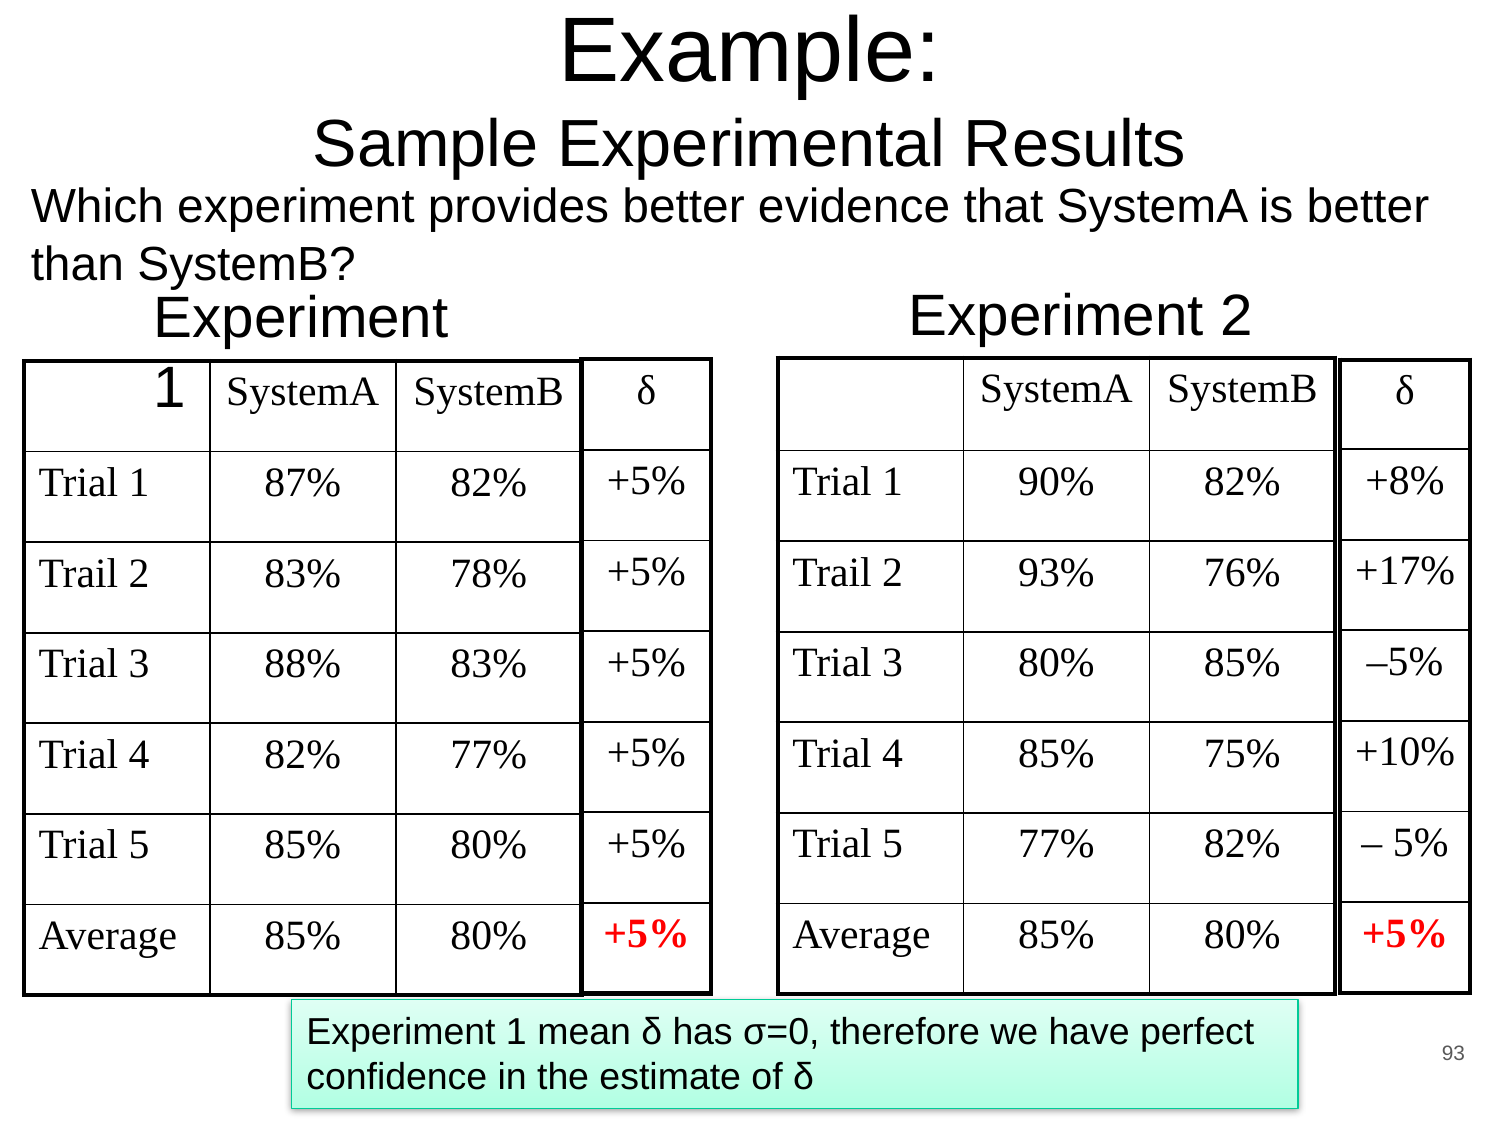

# Example:
Sample Experimental Results
Which experiment provides better evidence that SystemA is better than SystemB?
Experiment 2
Experiment 1
|  | SystemA | SystemB |
| --- | --- | --- |
| Trial 1 | 90% | 82% |
| Trail 2 | 93% | 76% |
| Trial 3 | 80% | 85% |
| Trial 4 | 85% | 75% |
| Trial 5 | 77% | 82% |
| Average | 85% | 80% |
| δ |
| --- |
| +5% |
| +5% |
| +5% |
| +5% |
| +5% |
| +5% |
| δ |
| --- |
| +8% |
| +17% |
| –5% |
| +10% |
| – 5% |
| +5% |
|  | SystemA | SystemB |
| --- | --- | --- |
| Trial 1 | 87% | 82% |
| Trail 2 | 83% | 78% |
| Trial 3 | 88% | 83% |
| Trial 4 | 82% | 77% |
| Trial 5 | 85% | 80% |
| Average | 85% | 80% |
Experiment 1 mean δ has σ=0, therefore we have perfect confidence in the estimate of δ
93